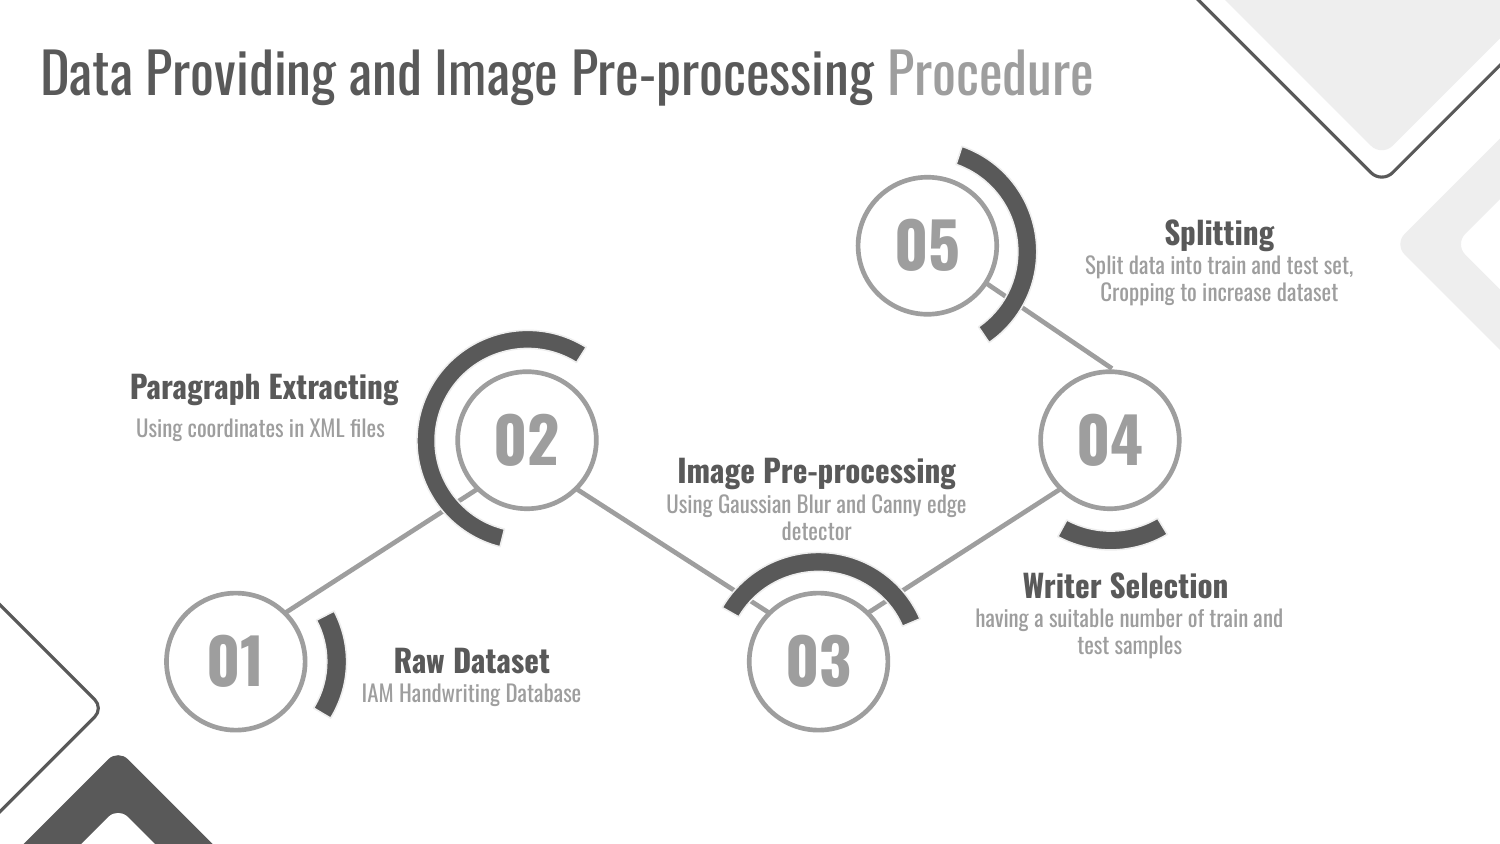

Data Providing and Image Pre-processing Procedure

05
Splitting
Split data into train and test set, Cropping to increase dataset

Paragraph Extracting
Using coordinates in XML files

02
04
Image Pre-processing
Using Gaussian Blur and Canny edge detector

Writer Selection
having a suitable number of train and test samples
01
03
Raw Dataset
IAM Handwriting Database